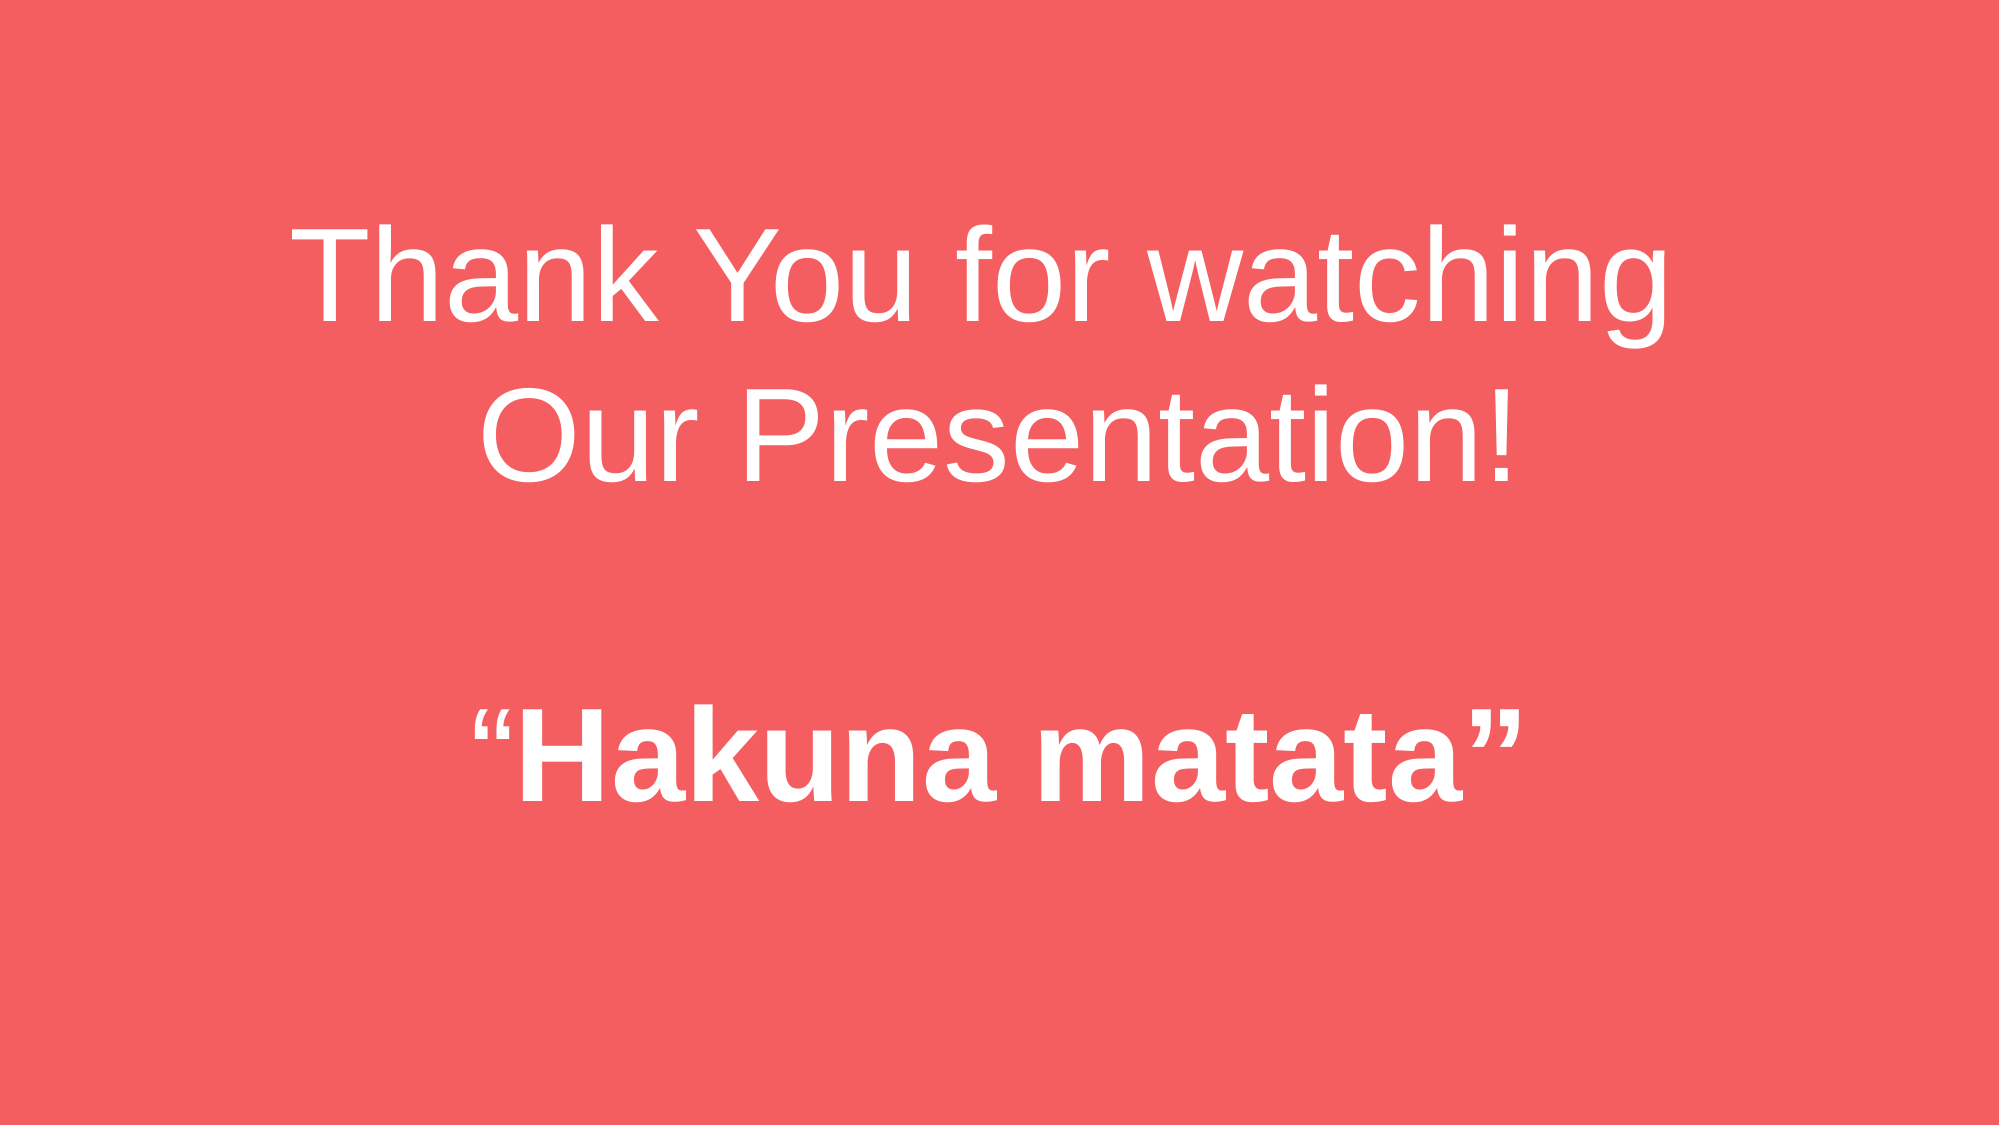

# Thank You for watching
Our Presentation!

“Hakuna matata”